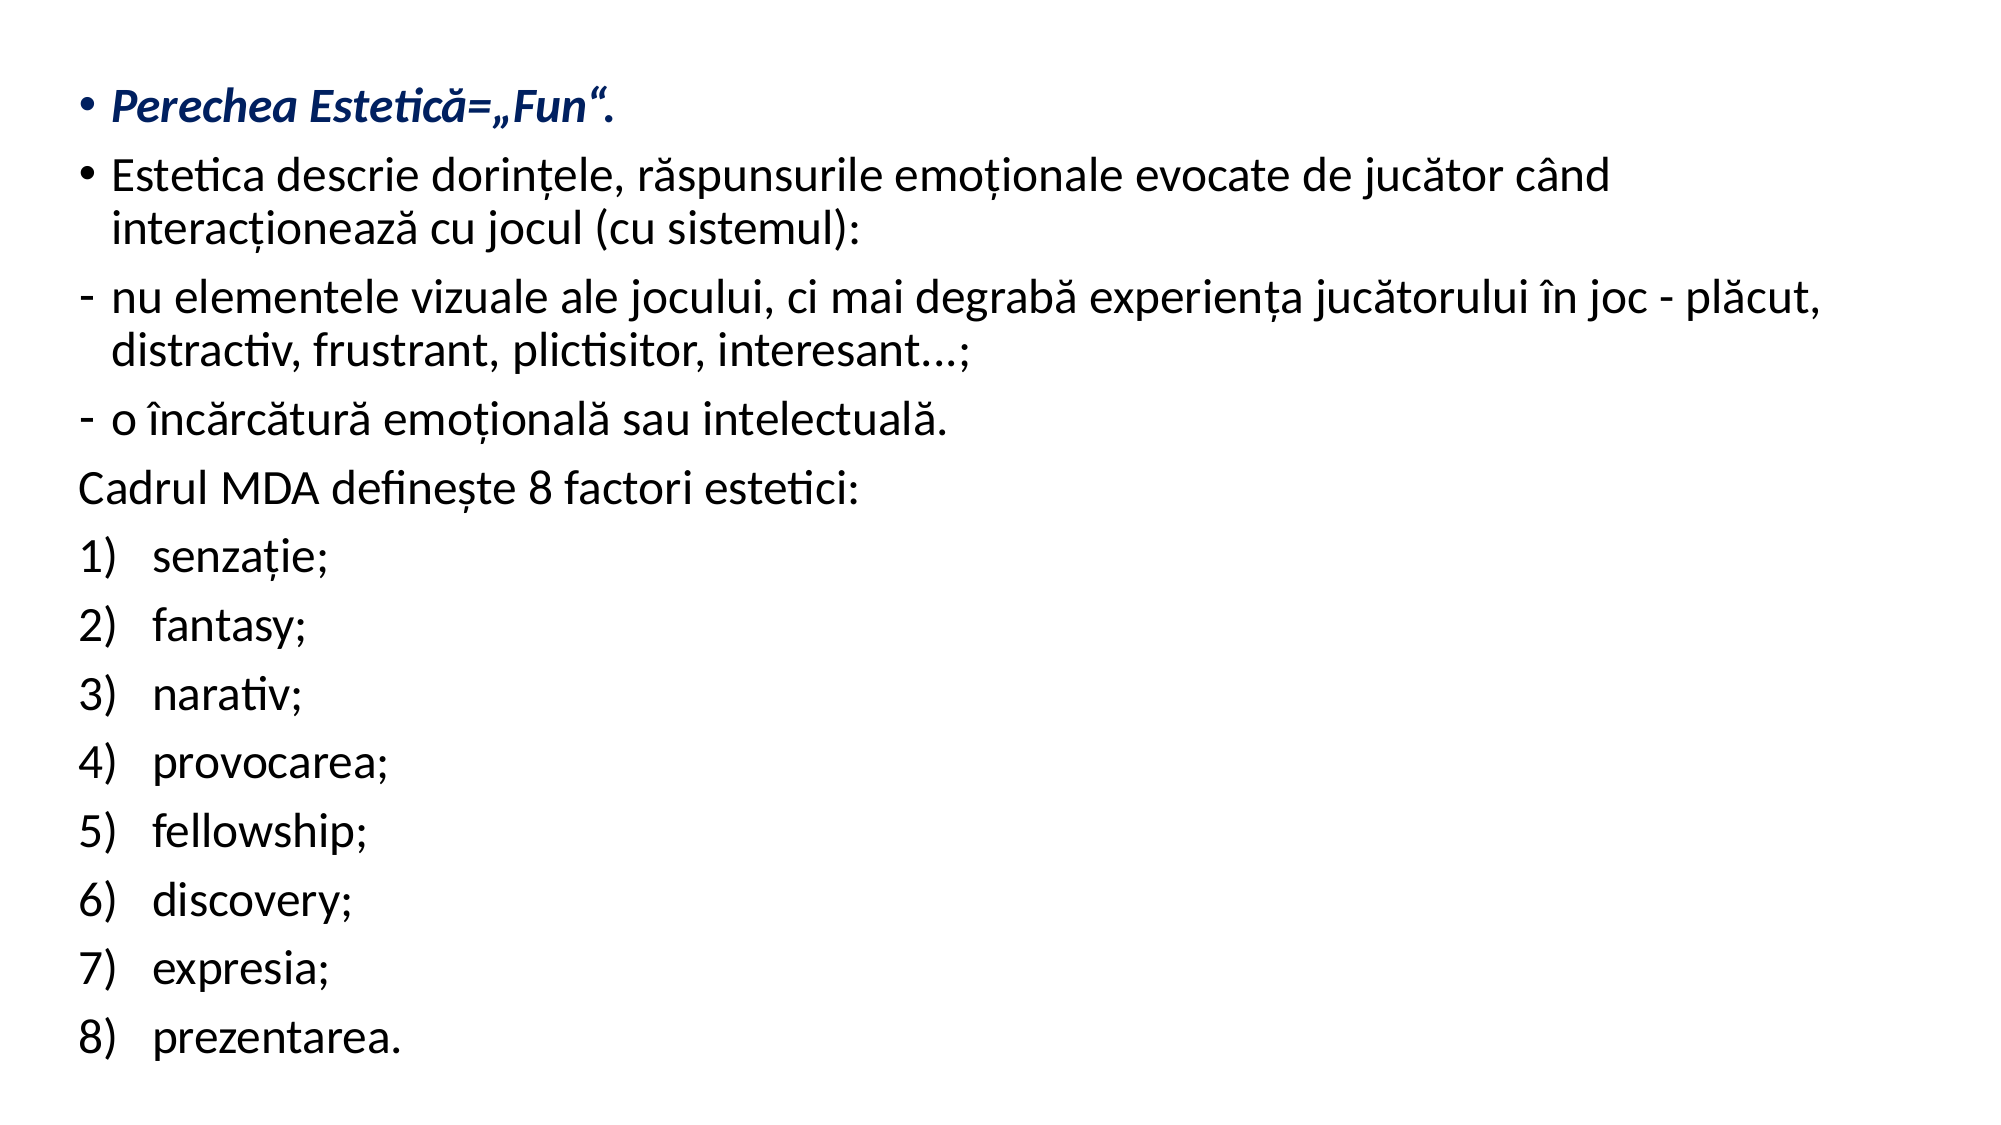

Perechea Estetică=„Fun“.
Estetica descrie dorinţele, răspunsurile emoţionale evocate de jucător când interacţionează cu jocul (cu sistemul):
nu elementele vizuale ale jocului, ci mai degrabă experienţa jucătorului în joc - plăcut, distractiv, frustrant, plictisitor, interesant...;
o încărcătură emoţională sau intelectuală.
Cadrul MDA defineşte 8 factori estetici:
senzaţie;
fantasy;
narativ;
provocarea;
fellowship;
discovery;
expresia;
prezentarea.